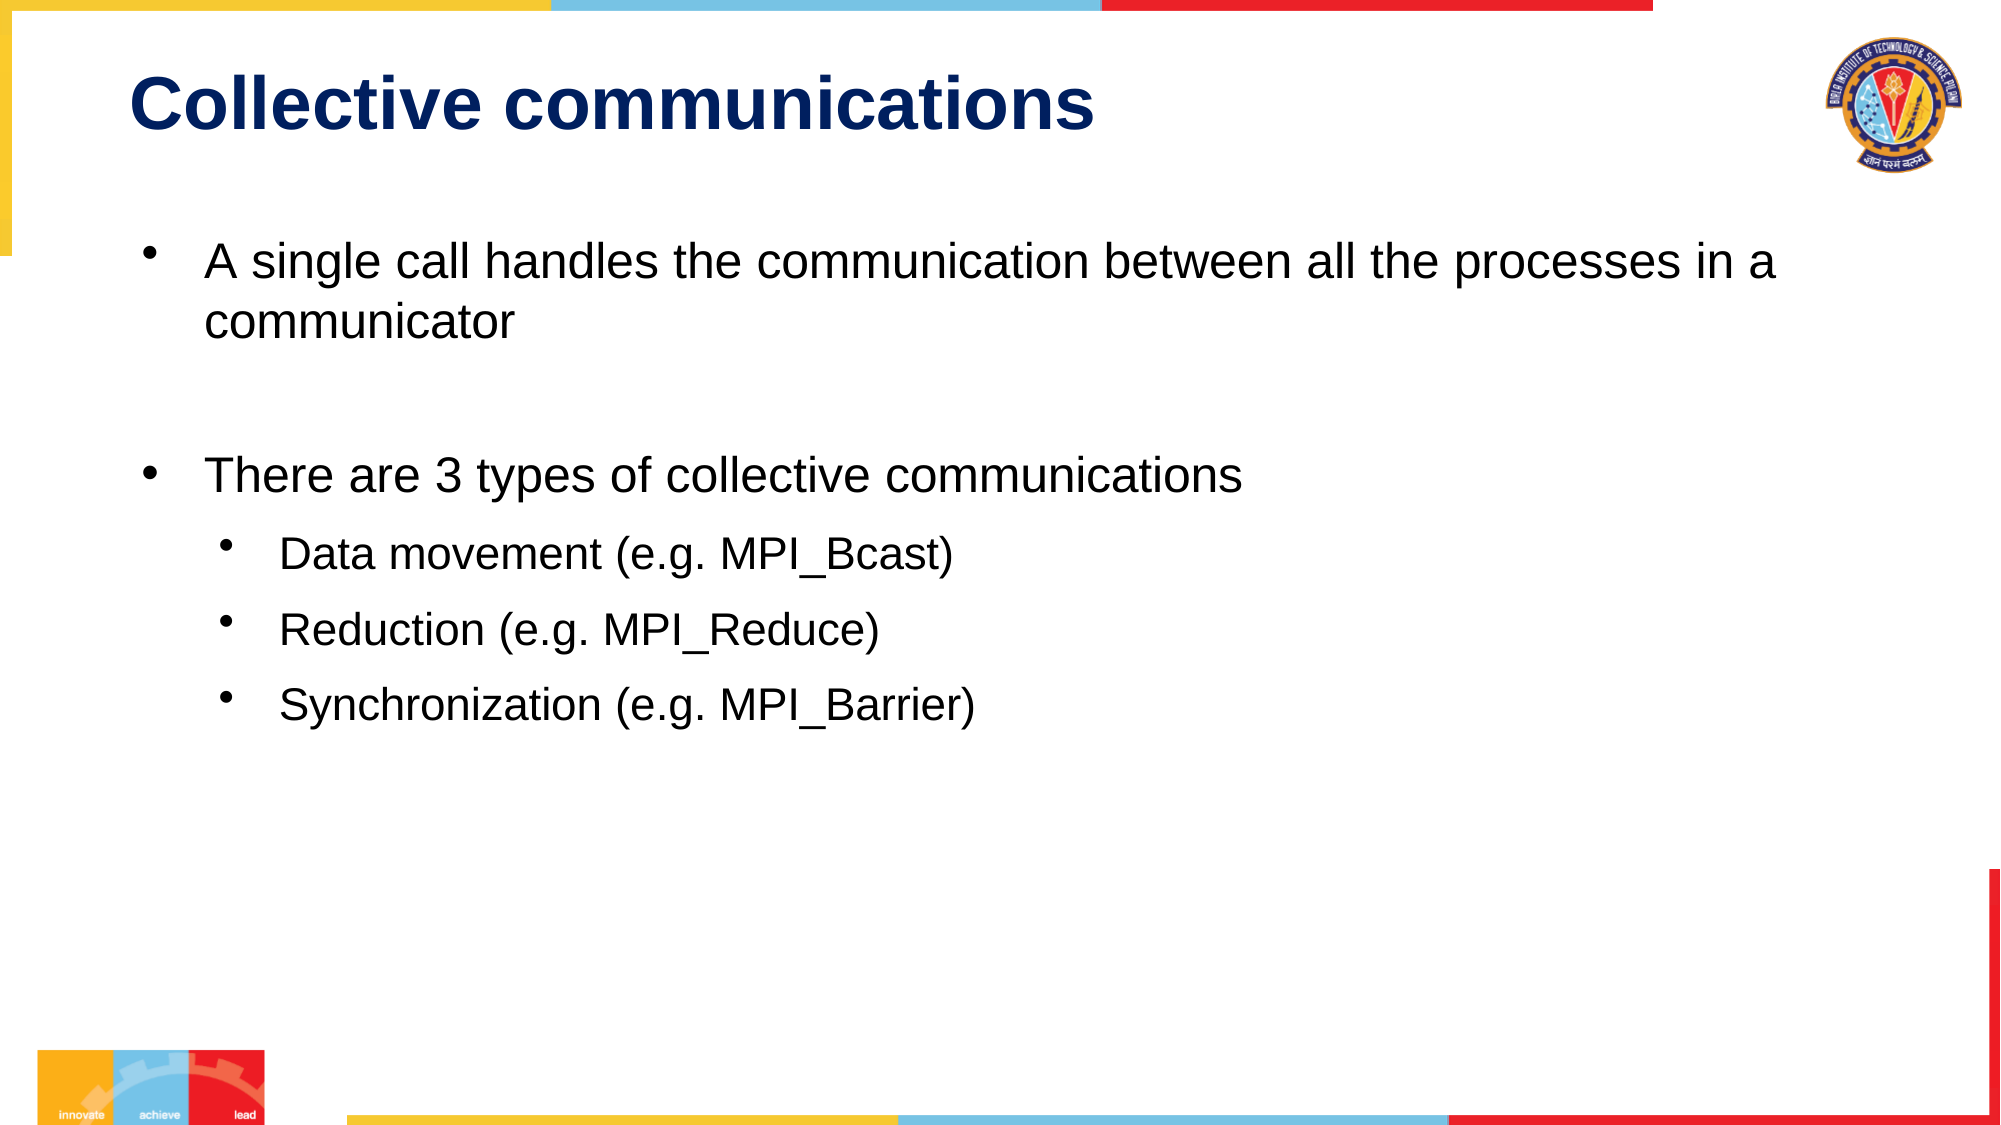

# Collective communications
A single call handles the communication between all the processes in a communicator

There are 3 types of collective communications
Data movement (e.g. MPI_Bcast)
Reduction (e.g. MPI_Reduce)
Synchronization (e.g. MPI_Barrier)